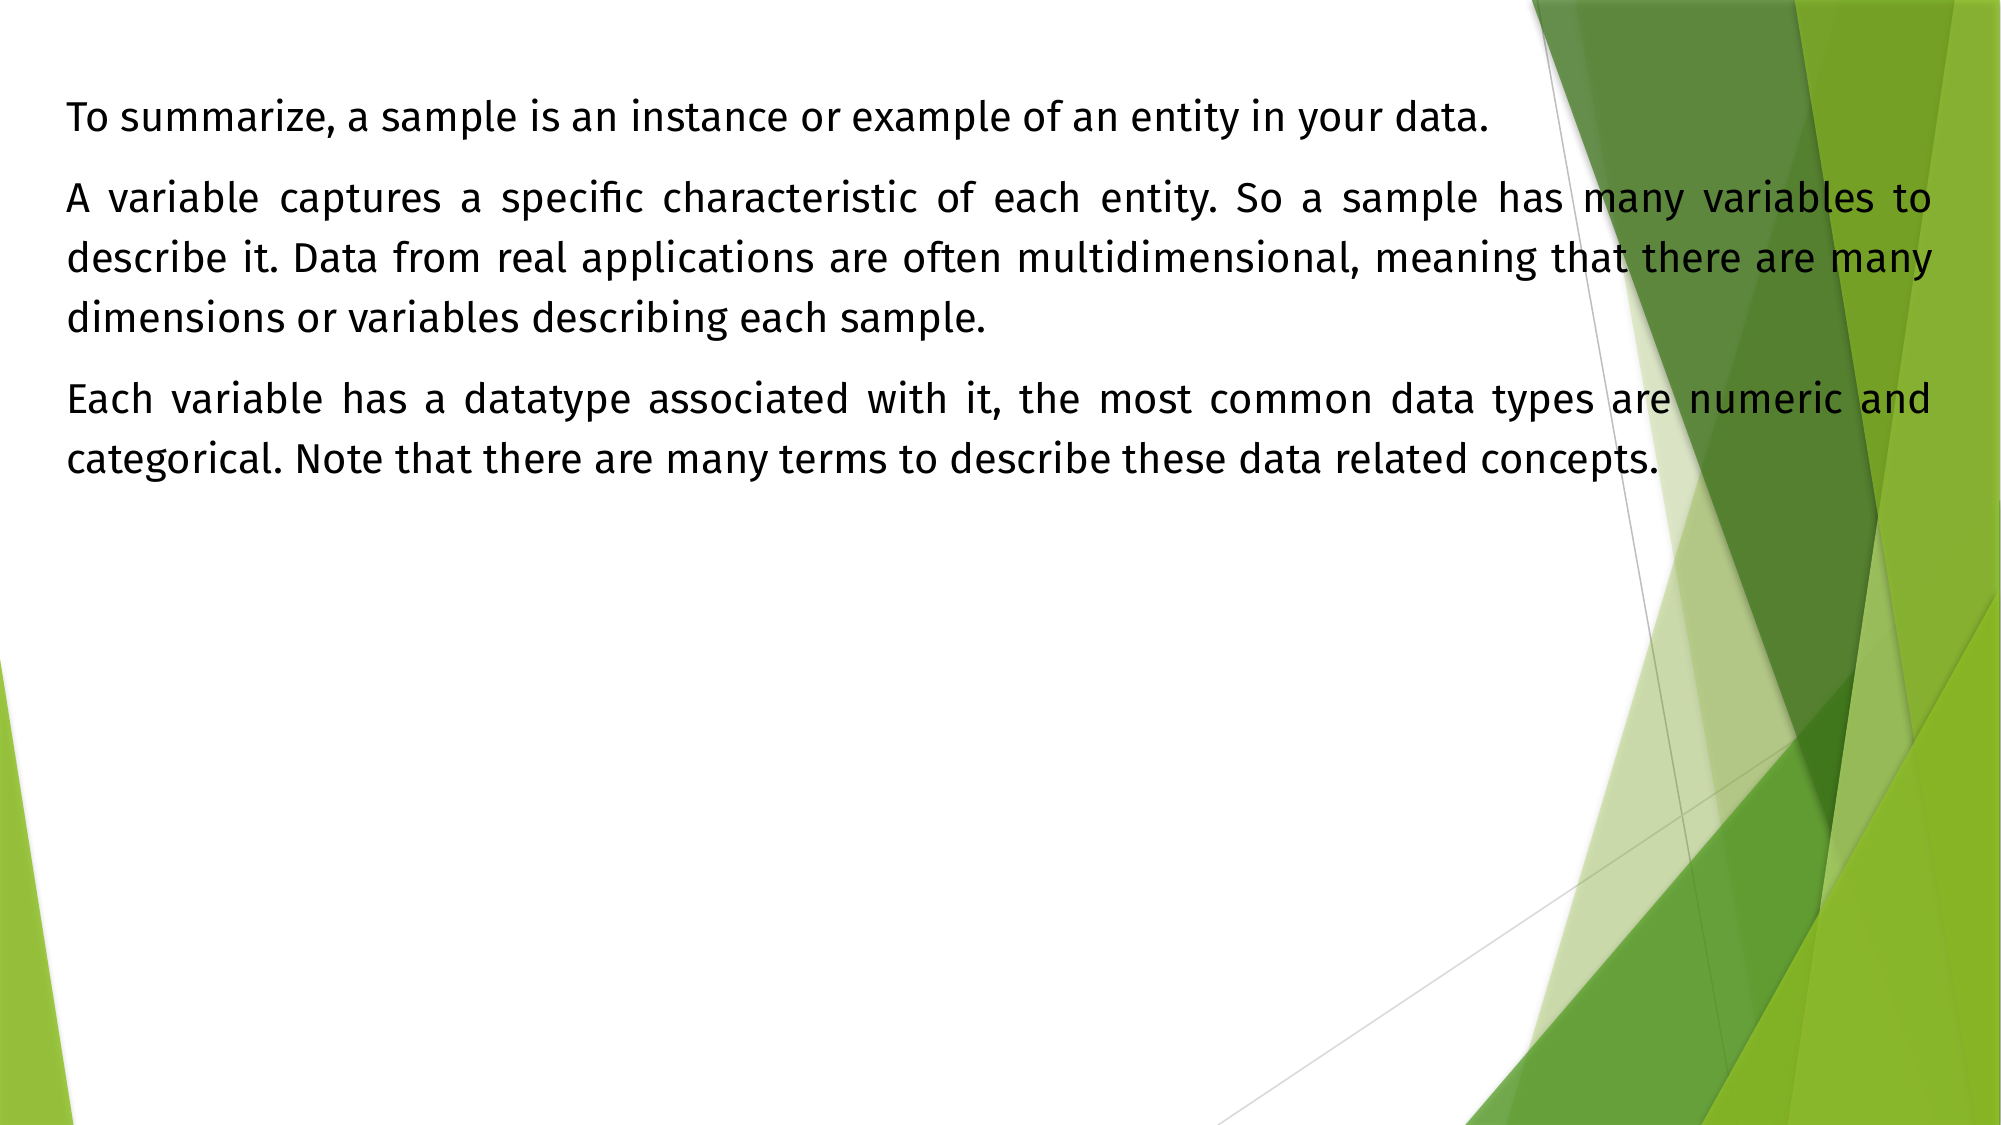

To summarize, a sample is an instance or example of an entity in your data.
A variable captures a specific characteristic of each entity. So a sample has many variables to describe it. Data from real applications are often multidimensional, meaning that there are many dimensions or variables describing each sample.
Each variable has a datatype associated with it, the most common data types are numeric and categorical. Note that there are many terms to describe these data related concepts.